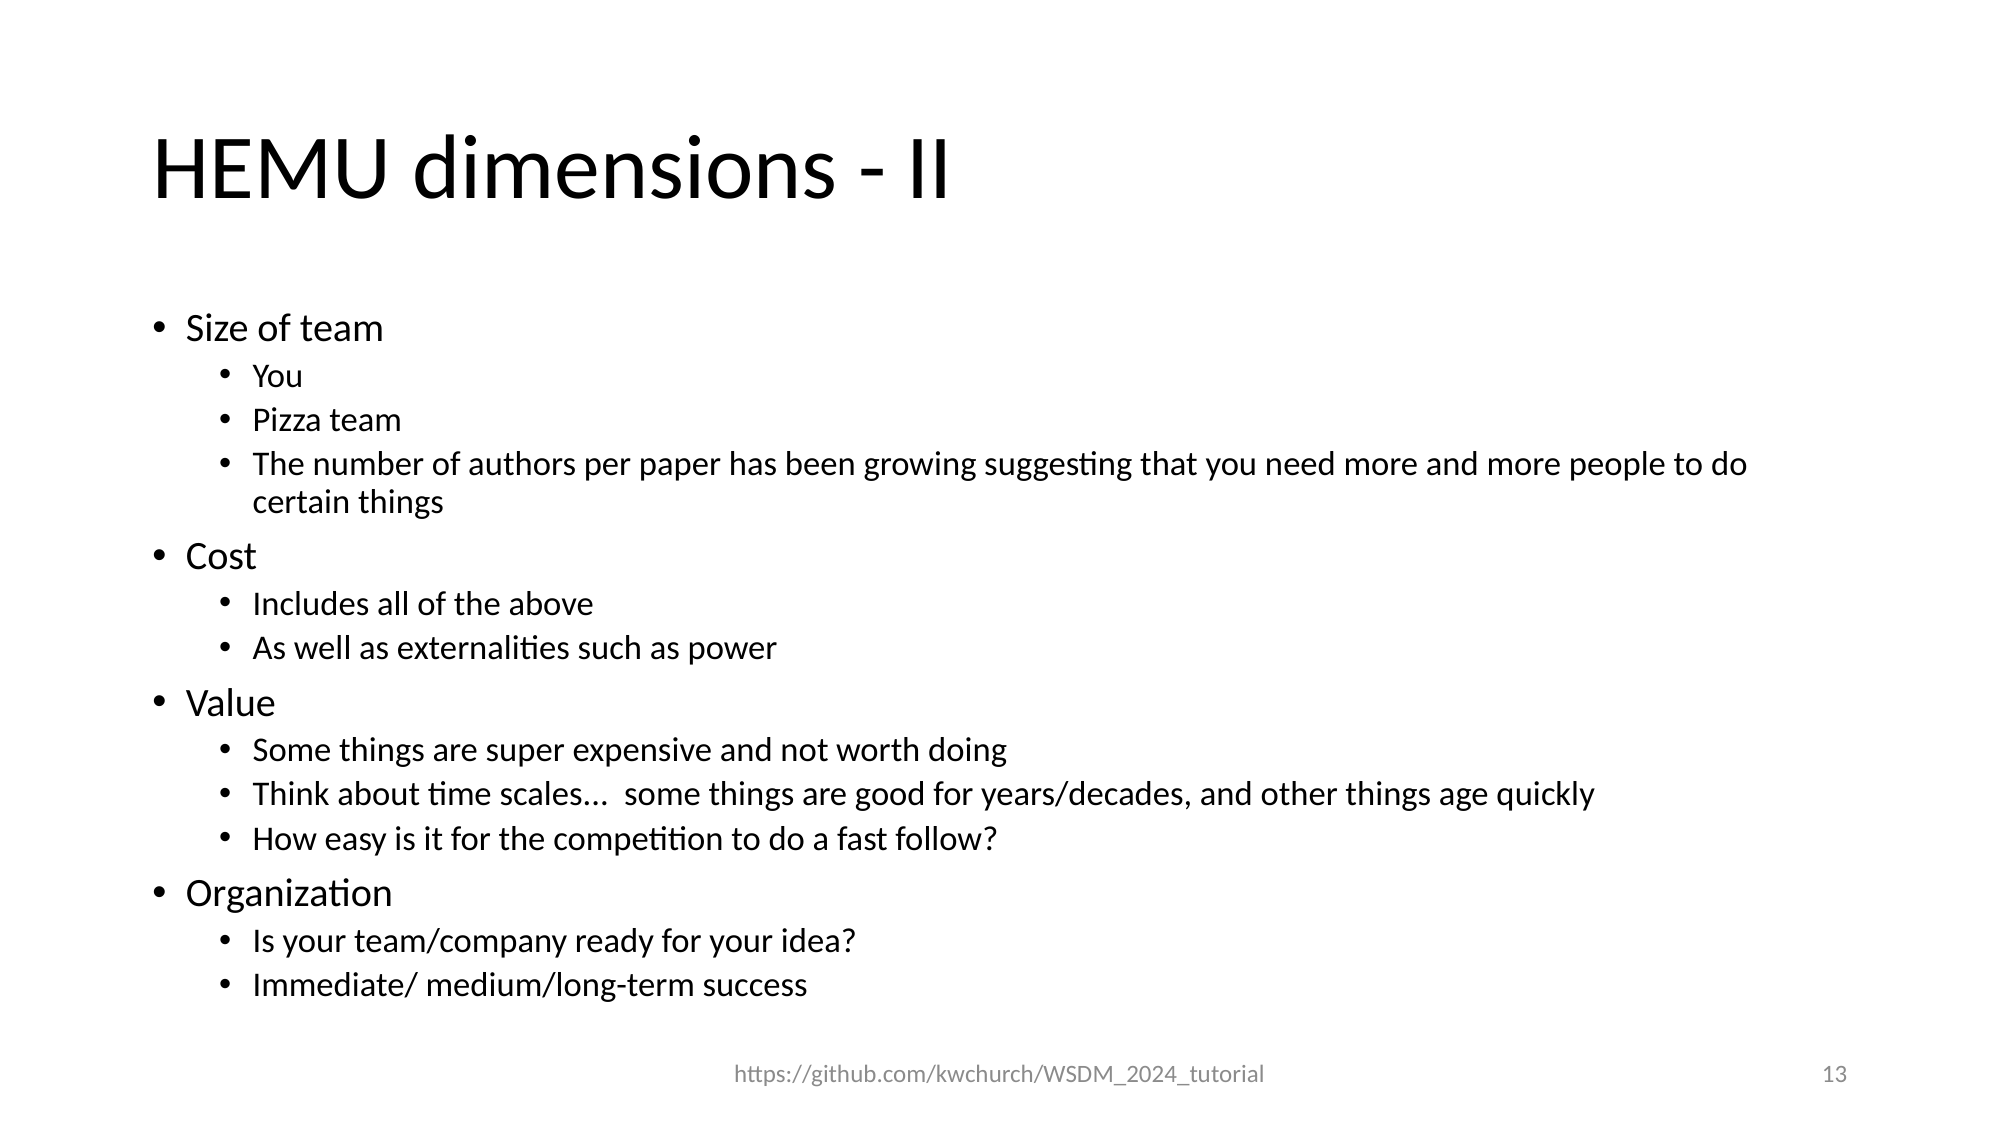

# HEMU dimensions - II
Size of team
You
Pizza team
The number of authors per paper has been growing suggesting that you need more and more people to do certain things
Cost
Includes all of the above
As well as externalities such as power
Value
Some things are super expensive and not worth doing
Think about time scales...  some things are good for years/decades, and other things age quickly
How easy is it for the competition to do a fast follow?
Organization
Is your team/company ready for your idea?
Immediate/ medium/long-term success

https://github.com/kwchurch/WSDM_2024_tutorial
13